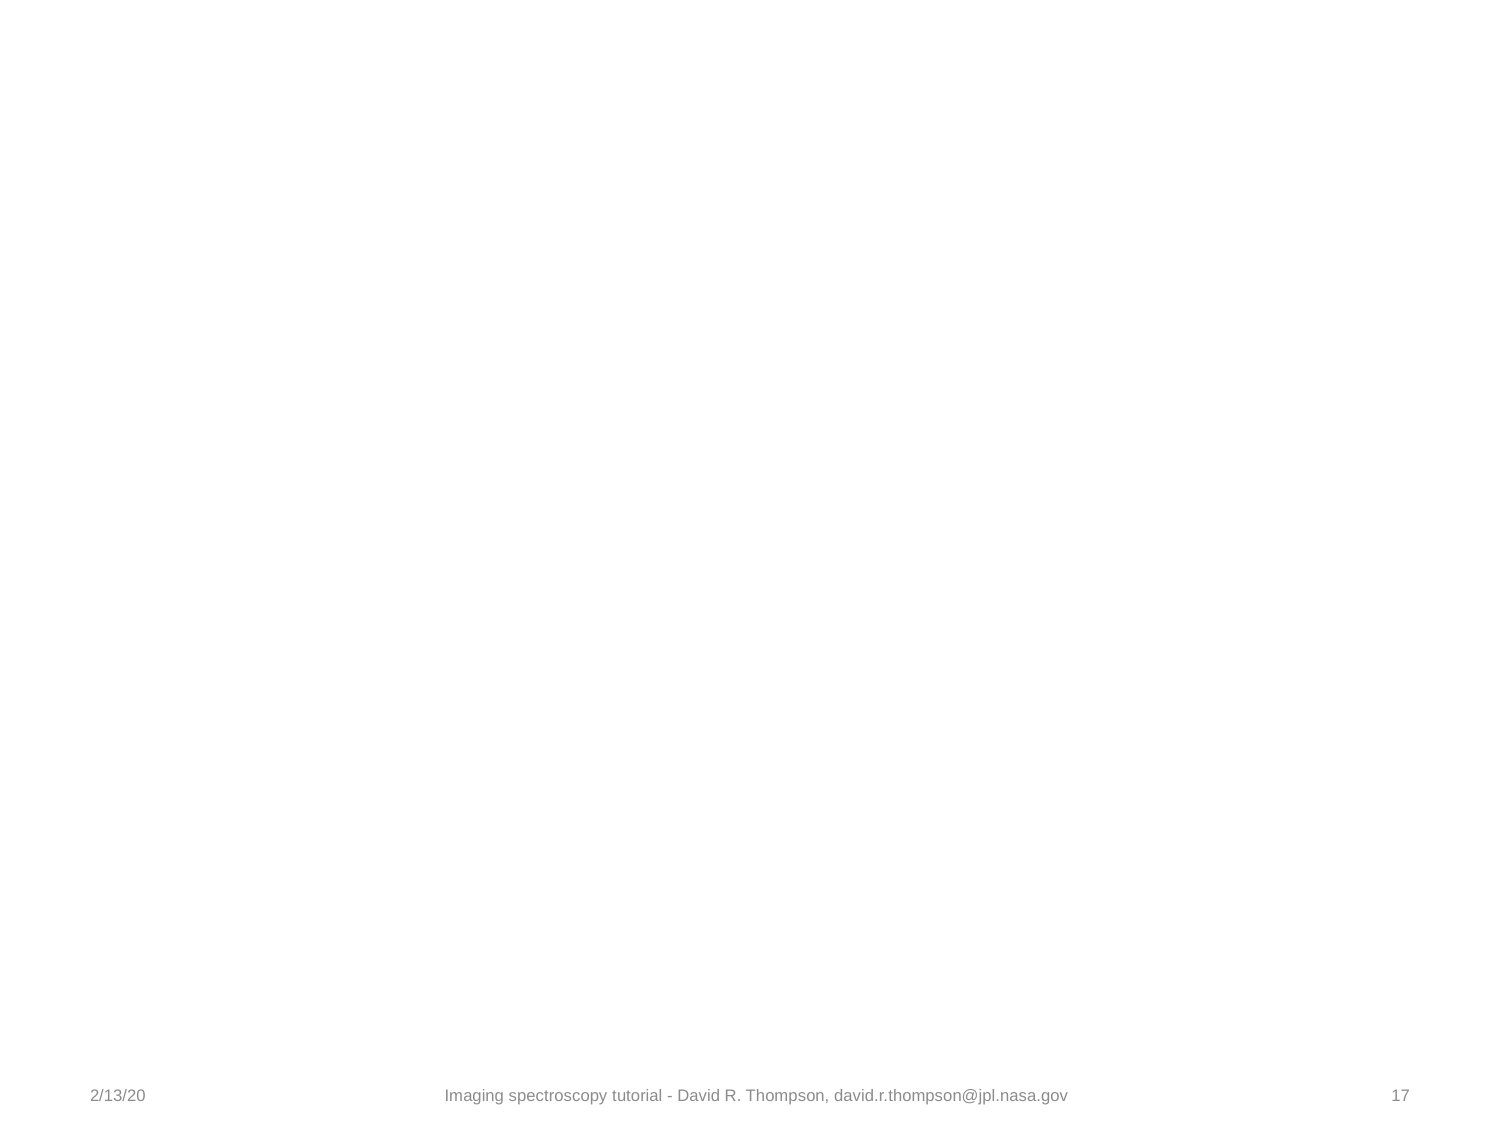

#

2/13/20
Imaging spectroscopy tutorial - David R. Thompson, david.r.thompson@jpl.nasa.gov
17